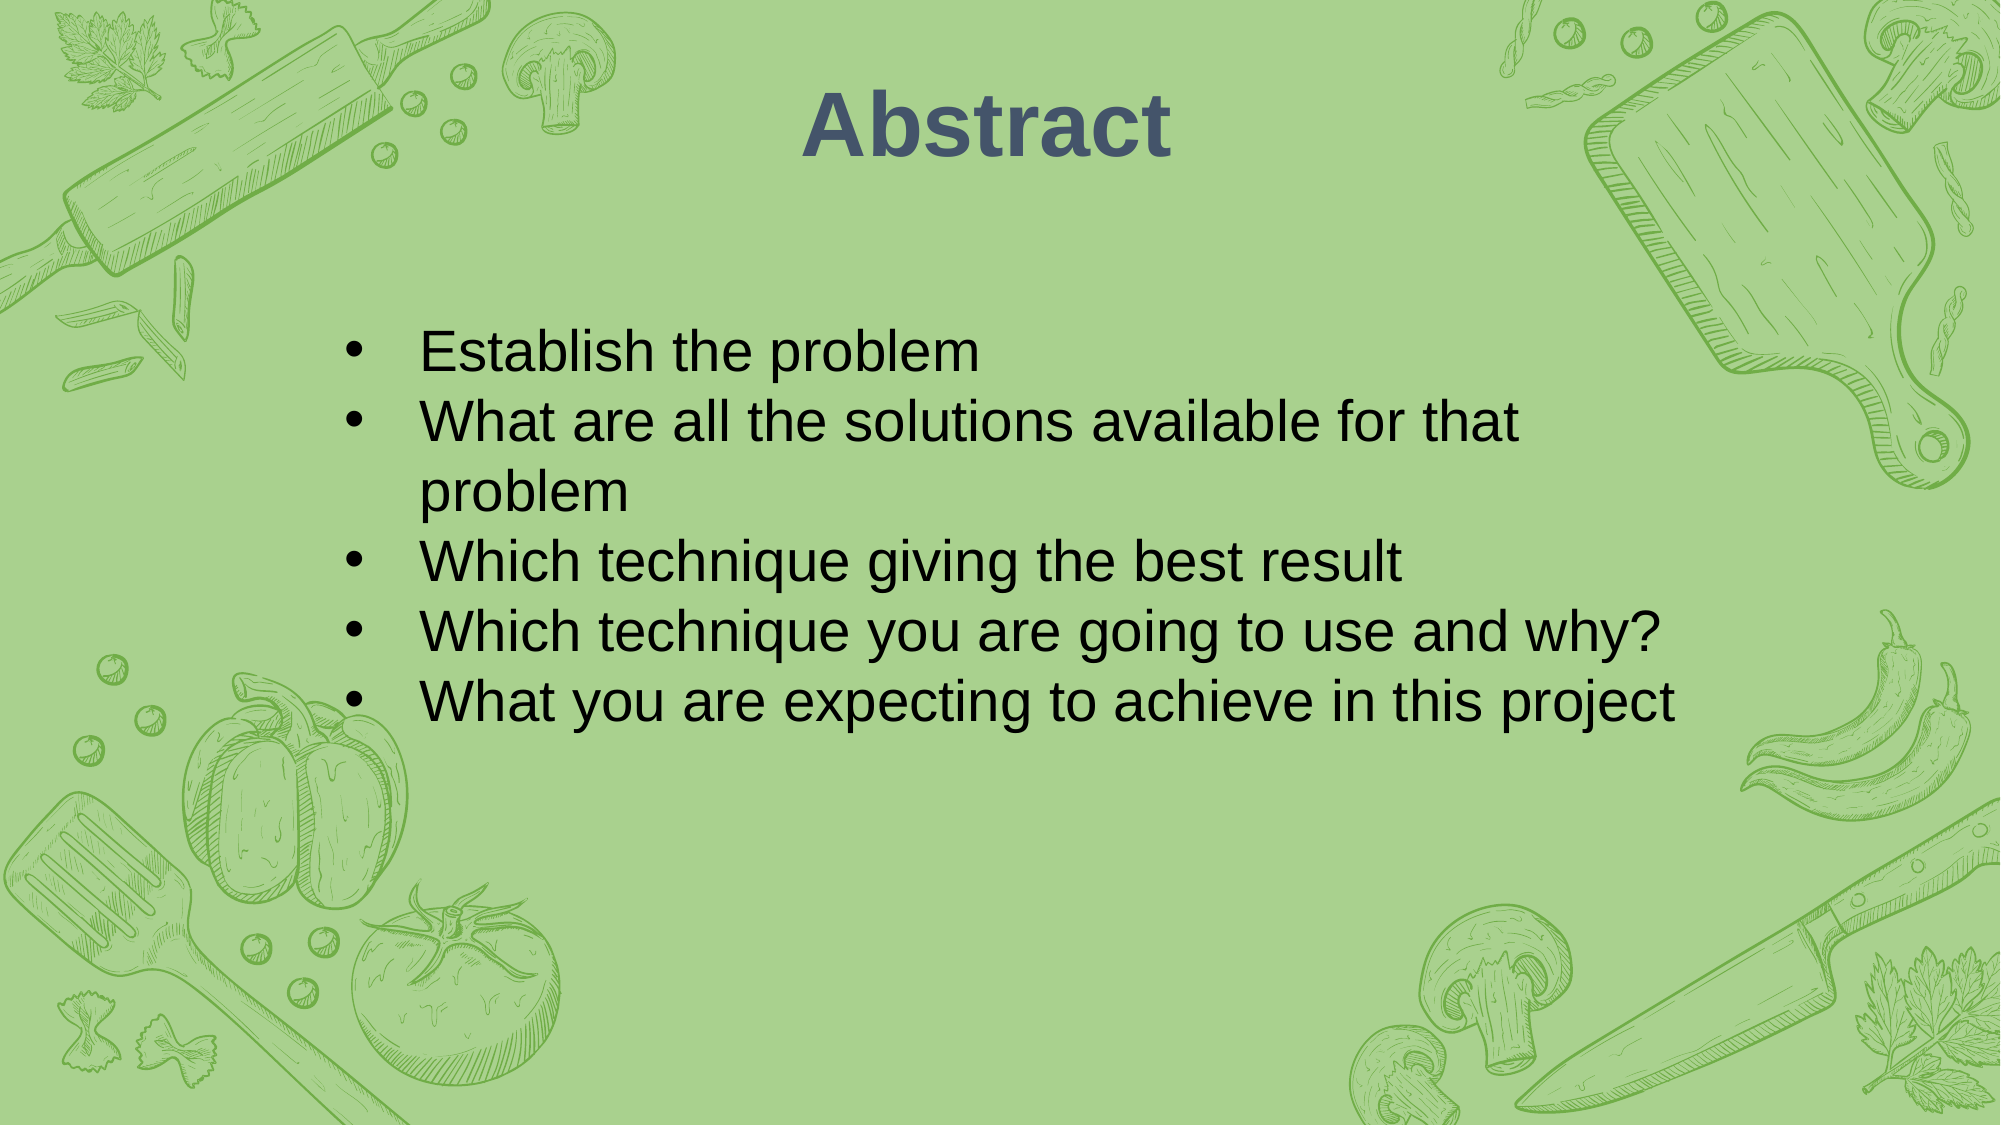

Abstract
Establish the problem
What are all the solutions available for that problem
Which technique giving the best result
Which technique you are going to use and why?
What you are expecting to achieve in this project